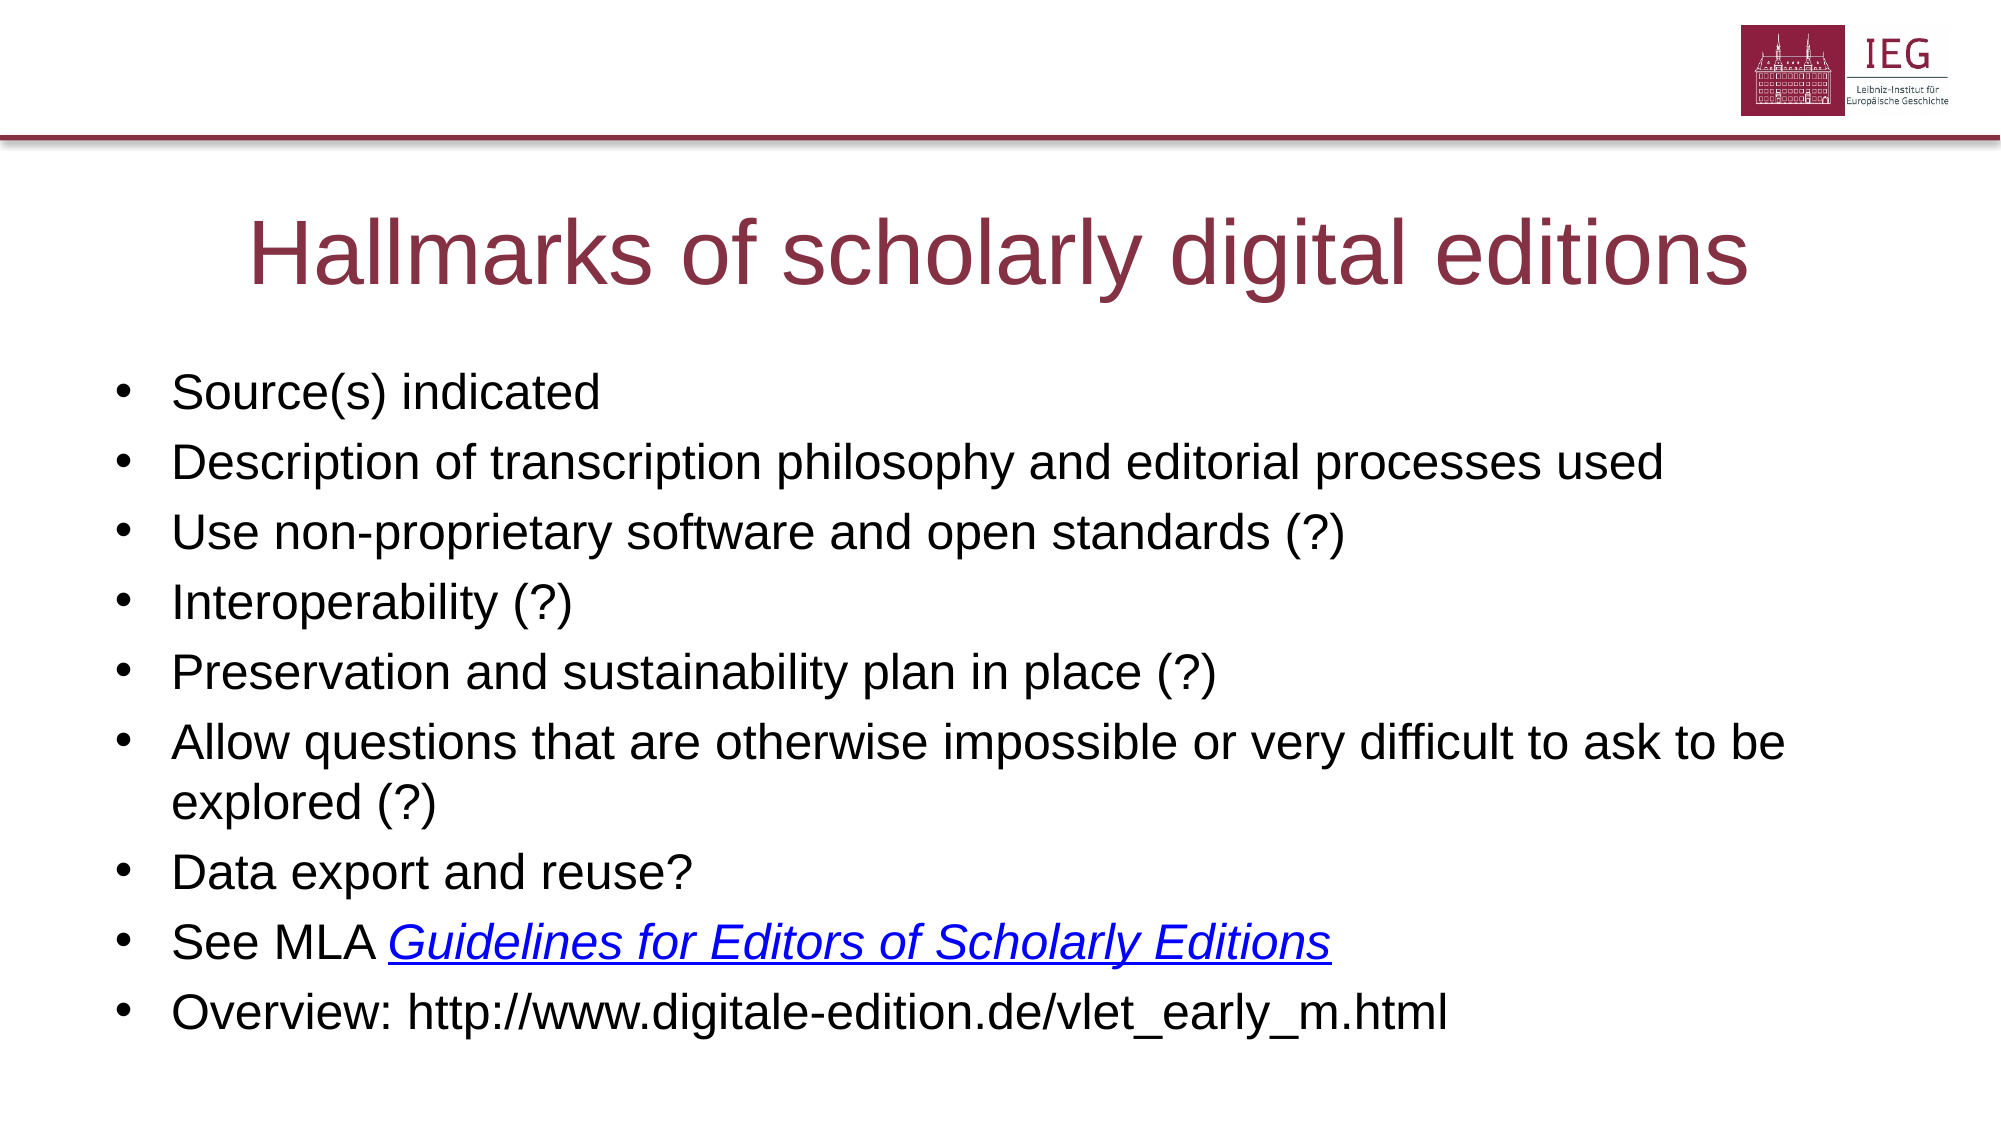

Hallmarks of scholarly digital editions
Source(s) indicated
Description of transcription philosophy and editorial processes used
Use non-proprietary software and open standards (?)
Interoperability (?)
Preservation and sustainability plan in place (?)
Allow questions that are otherwise impossible or very difficult to ask to be explored (?)
Data export and reuse?
See MLA Guidelines for Editors of Scholarly Editions
Overview: http://www.digitale-edition.de/vlet_early_m.html